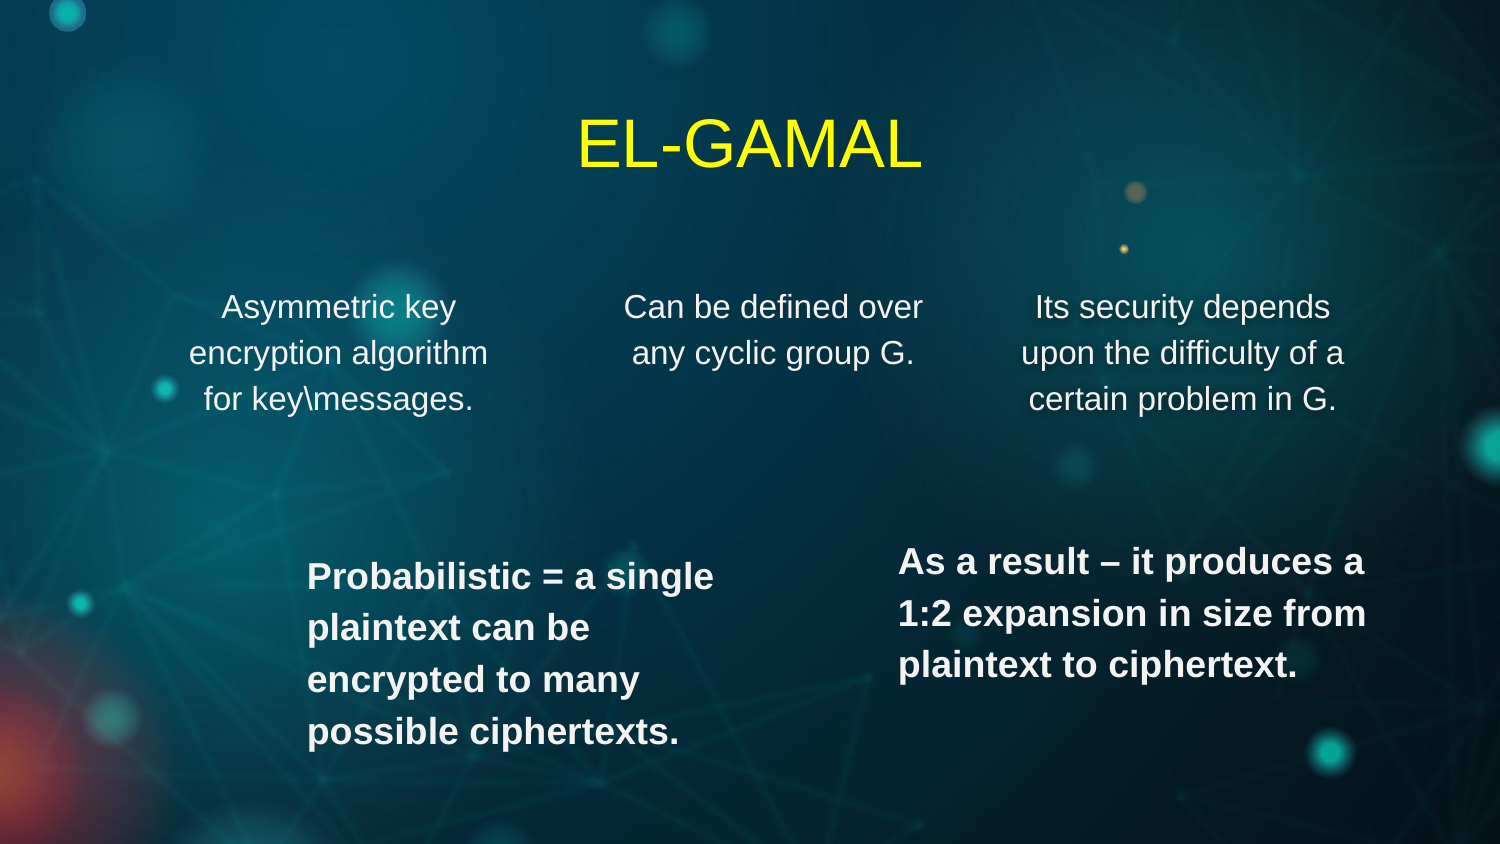

EL-GAMAL
Asymmetric key encryption algorithm for key\messages.
Can be defined over any cyclic group G.
Its security depends upon the difficulty of a certain problem in G.
As a result – it produces a 1:2 expansion in size from plaintext to ciphertext.
# Probabilistic = a single plaintext can be encrypted to many possible ciphertexts.